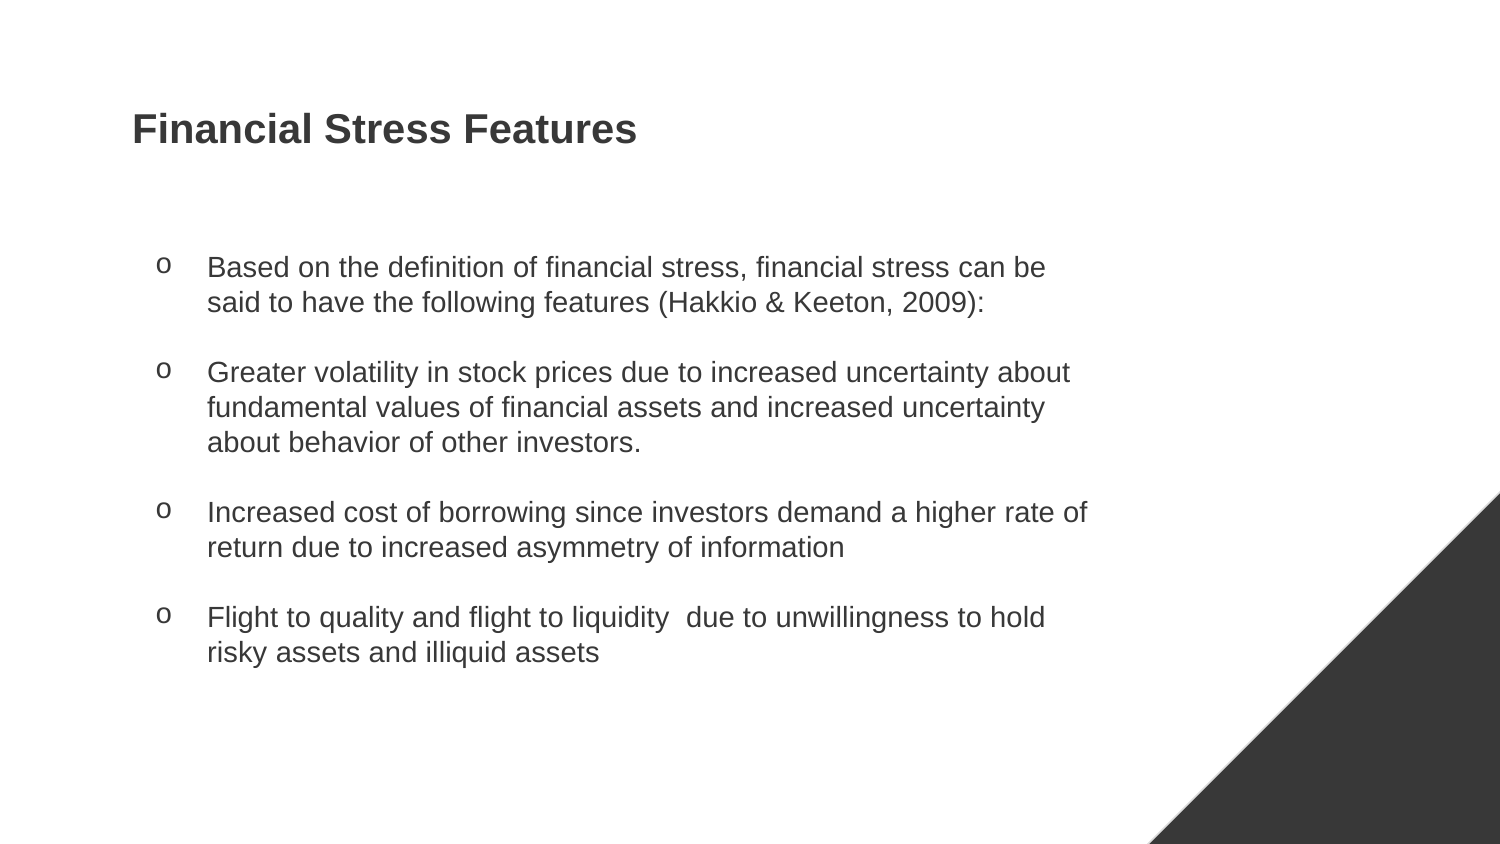

# Financial Stress Features
Based on the definition of financial stress, financial stress can be said to have the following features (Hakkio & Keeton, 2009):

Greater volatility in stock prices due to increased uncertainty about fundamental values of financial assets and increased uncertainty about behavior of other investors.

Increased cost of borrowing since investors demand a higher rate of return due to increased asymmetry of information

Flight to quality and flight to liquidity  due to unwillingness to hold risky assets and illiquid assets